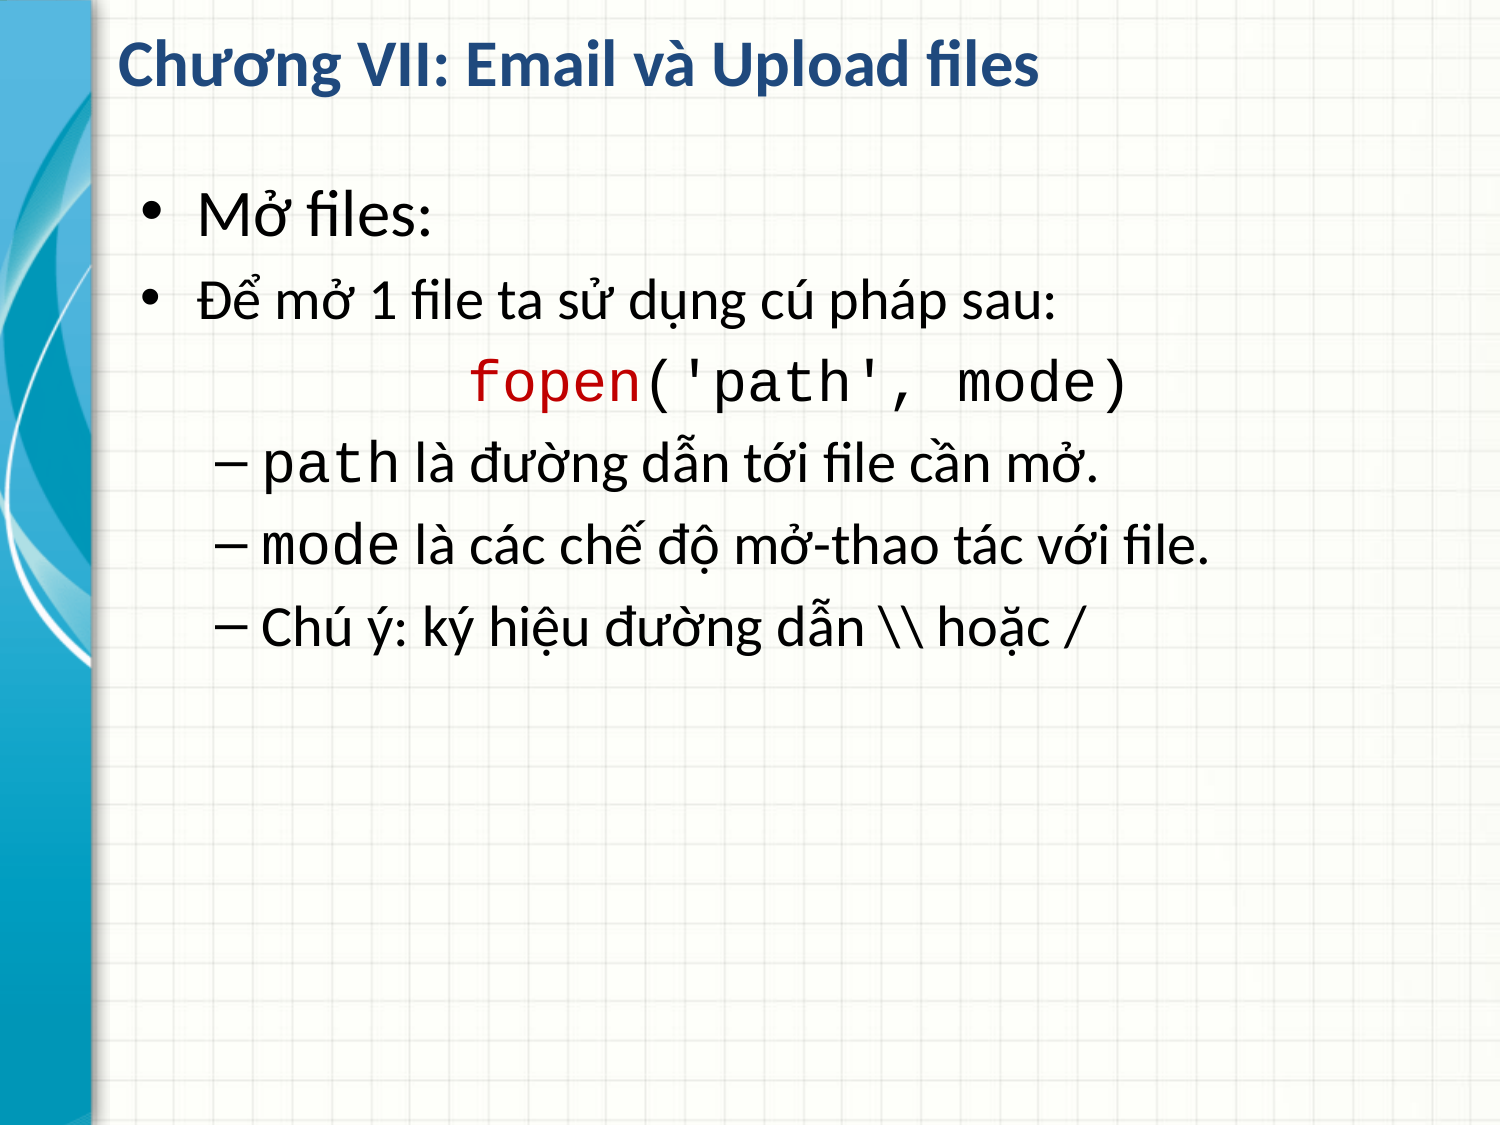

Chương VII: Email và Upload files

Mở files:
Để mở 1 file ta sử dụng cú pháp sau:
fopen('path', mode)
path là đường dẫn tới file cần mở.
mode là các chế độ mở-thao tác với file.
Chú ý: ký hiệu đường dẫn \\ hoặc /